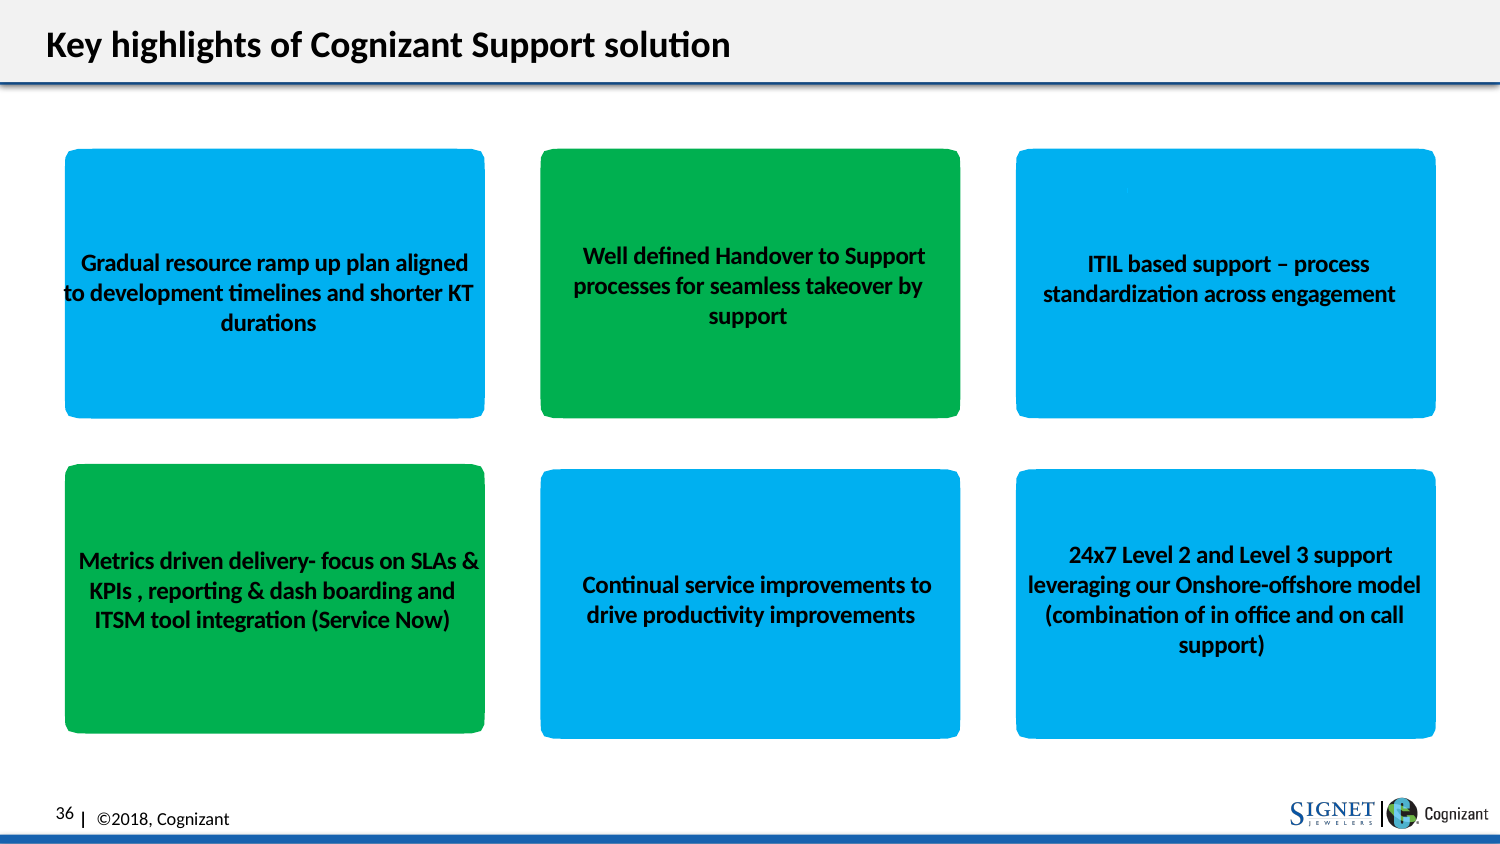

# Key highlights of Cognizant Support solution

Gradual resource ramp up plan aligned to development timelines and shorter KT durations
Well defined Handover to Support processes for seamless takeover by support
ITIL based support – process standardization across engagement

24x7 Level 2 and Level 3 support leveraging our Onshore-offshore model (combination of in office and on call support)
Metrics driven delivery- focus on SLAs & KPIs , reporting & dash boarding and ITSM tool integration (Service Now)
Continual service improvements to drive productivity improvements